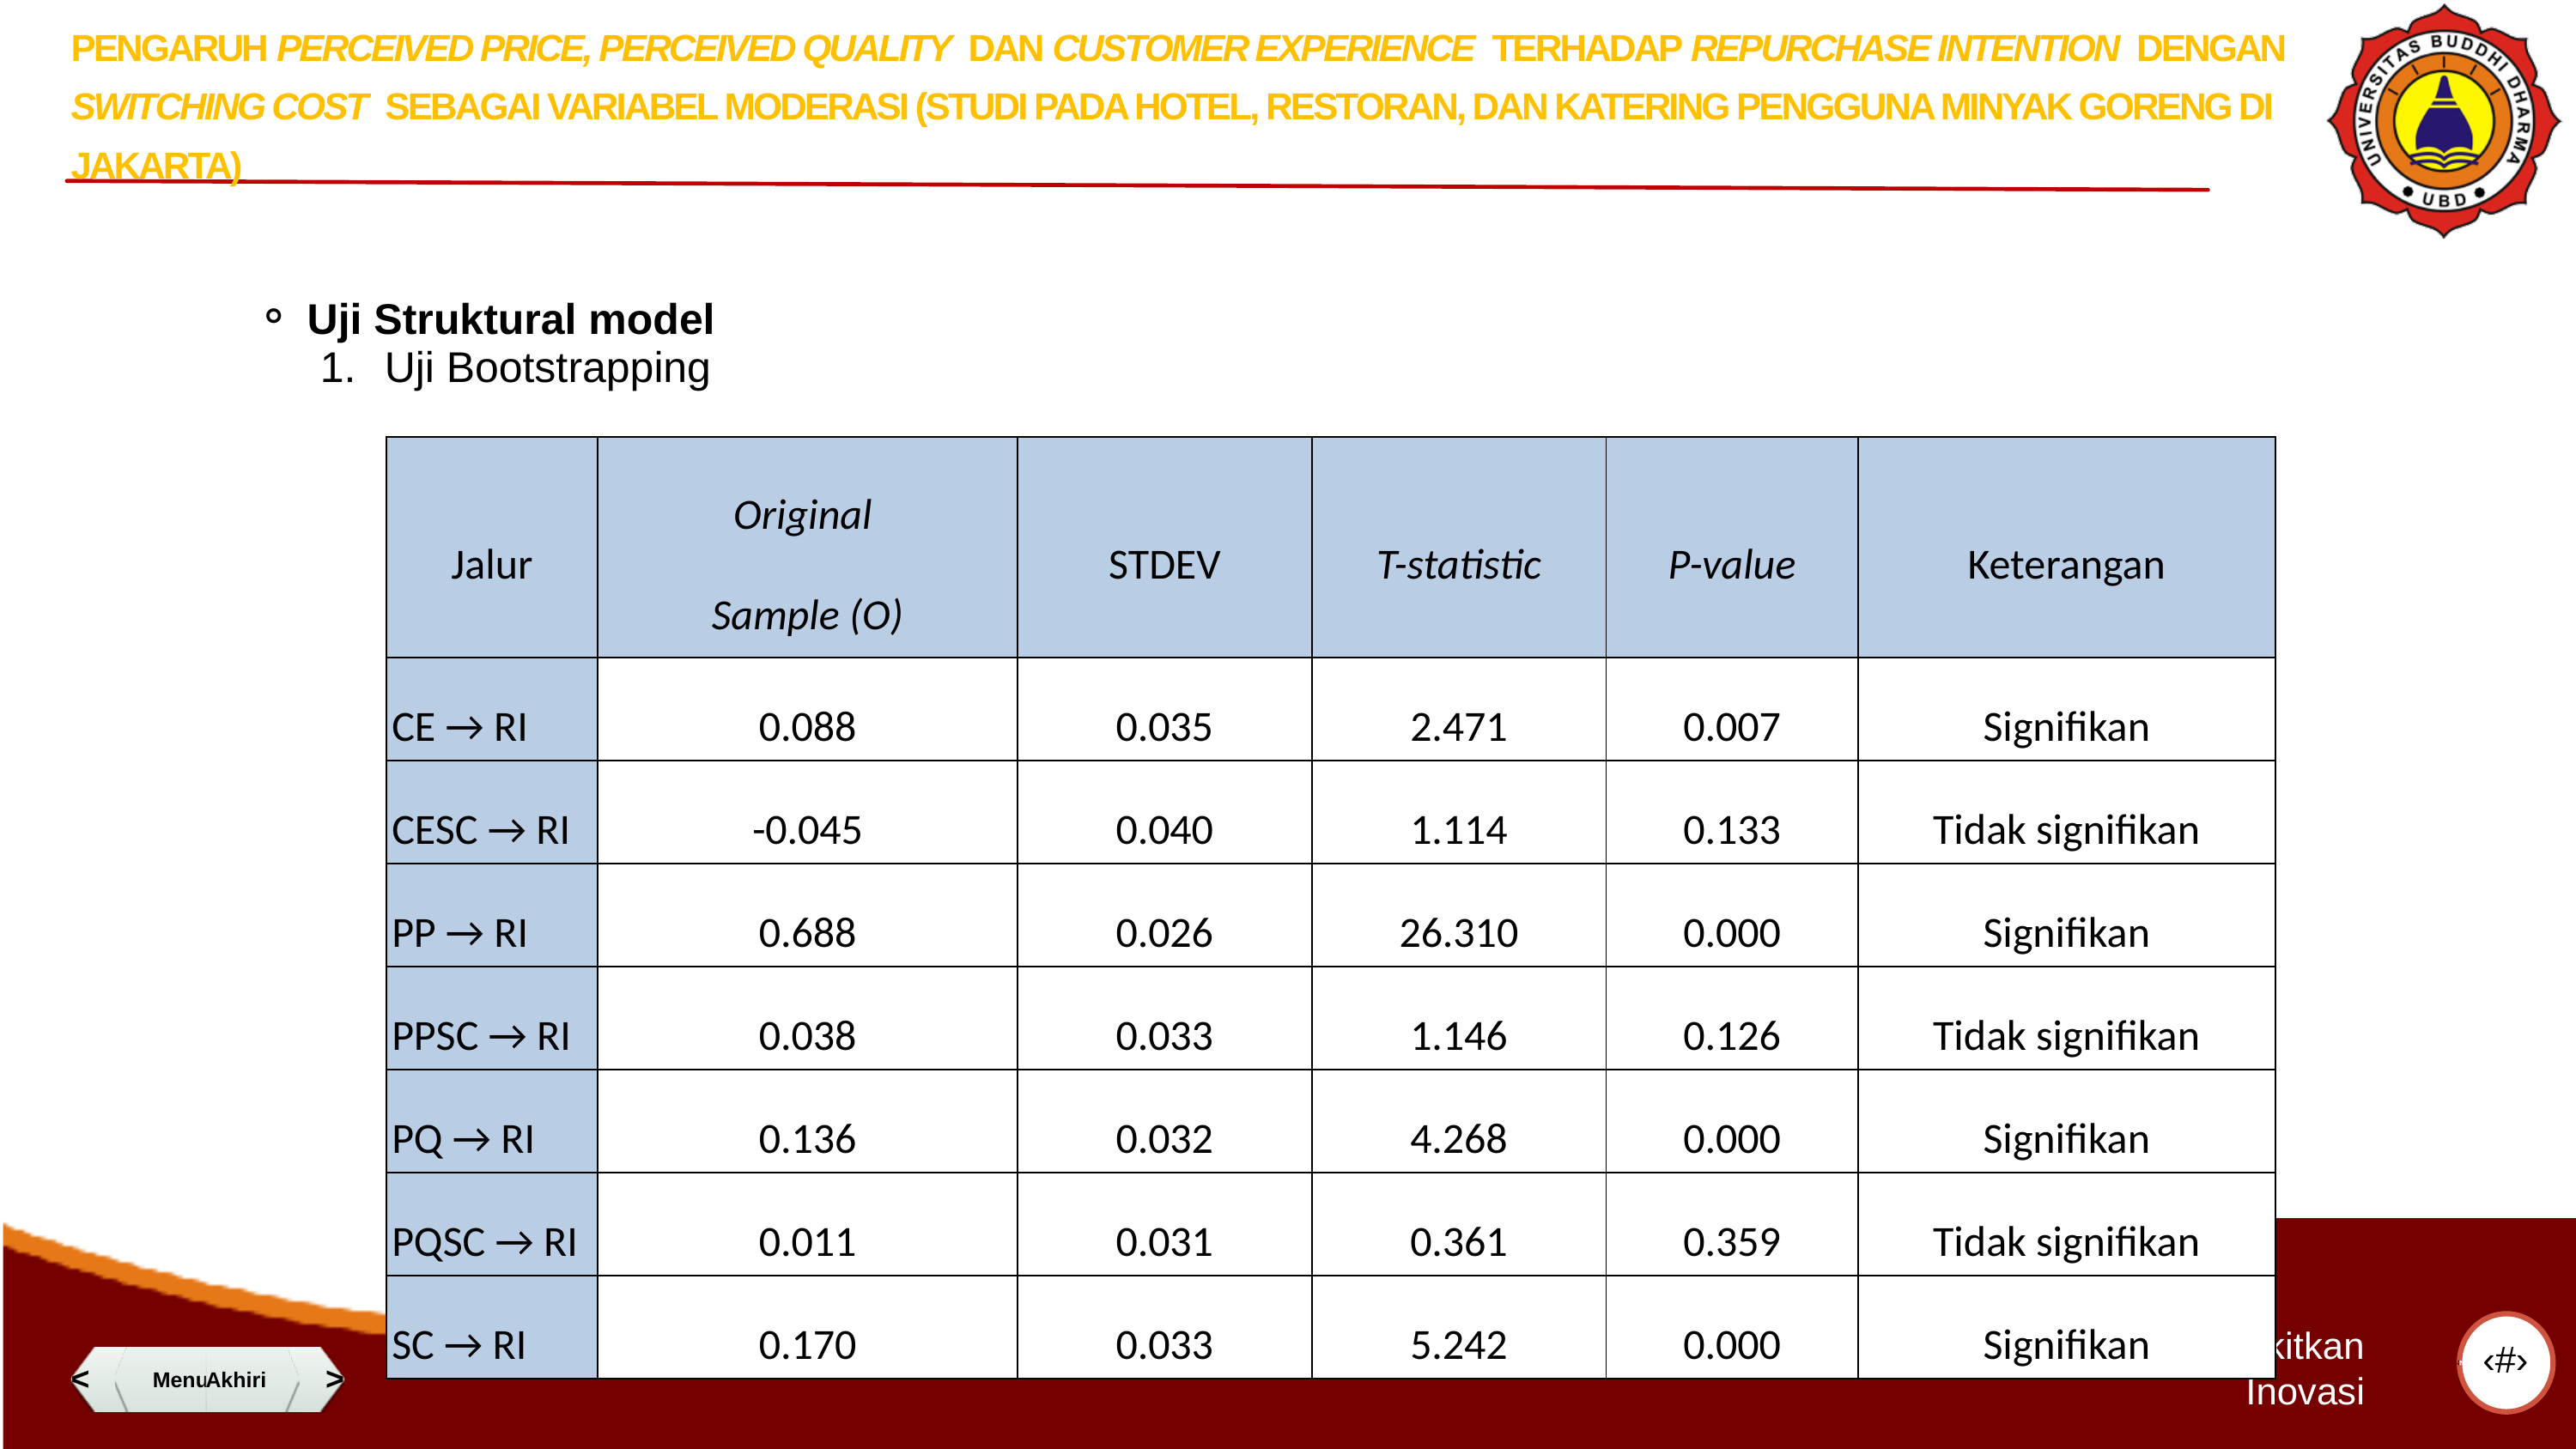

PENGARUH PERCEIVED PRICE, PERCEIVED QUALITY  DAN CUSTOMER EXPERIENCE  TERHADAP REPURCHASE INTENTION  DENGAN SWITCHING COST  SEBAGAI VARIABEL MODERASI (STUDI PADA HOTEL, RESTORAN, DAN KATERING PENGGUNA MINYAK GORENG DI JAKARTA)

Uji Struktural model
Uji Bootstrapping
| Jalur | Original Sample (O) | STDEV | T-statistic | P-value | Keterangan |
| --- | --- | --- | --- | --- | --- |
| CE → RI | 0.088 | 0.035 | 2.471 | 0.007 | Signifikan |
| CESC → RI | -0.045 | 0.040 | 1.114 | 0.133 | Tidak signifikan |
| PP → RI | 0.688 | 0.026 | 26.310 | 0.000 | Signifikan |
| PPSC → RI | 0.038 | 0.033 | 1.146 | 0.126 | Tidak signifikan |
| PQ → RI | 0.136 | 0.032 | 4.268 | 0.000 | Signifikan |
| PQSC → RI | 0.011 | 0.031 | 0.361 | 0.359 | Tidak signifikan |
| SC → RI | 0.170 | 0.033 | 5.242 | 0.000 | Signifikan |

‹#›

Kreativitas Membangkitkan Inovasi

<

@adt_lotus

Menu

Akhiri

>